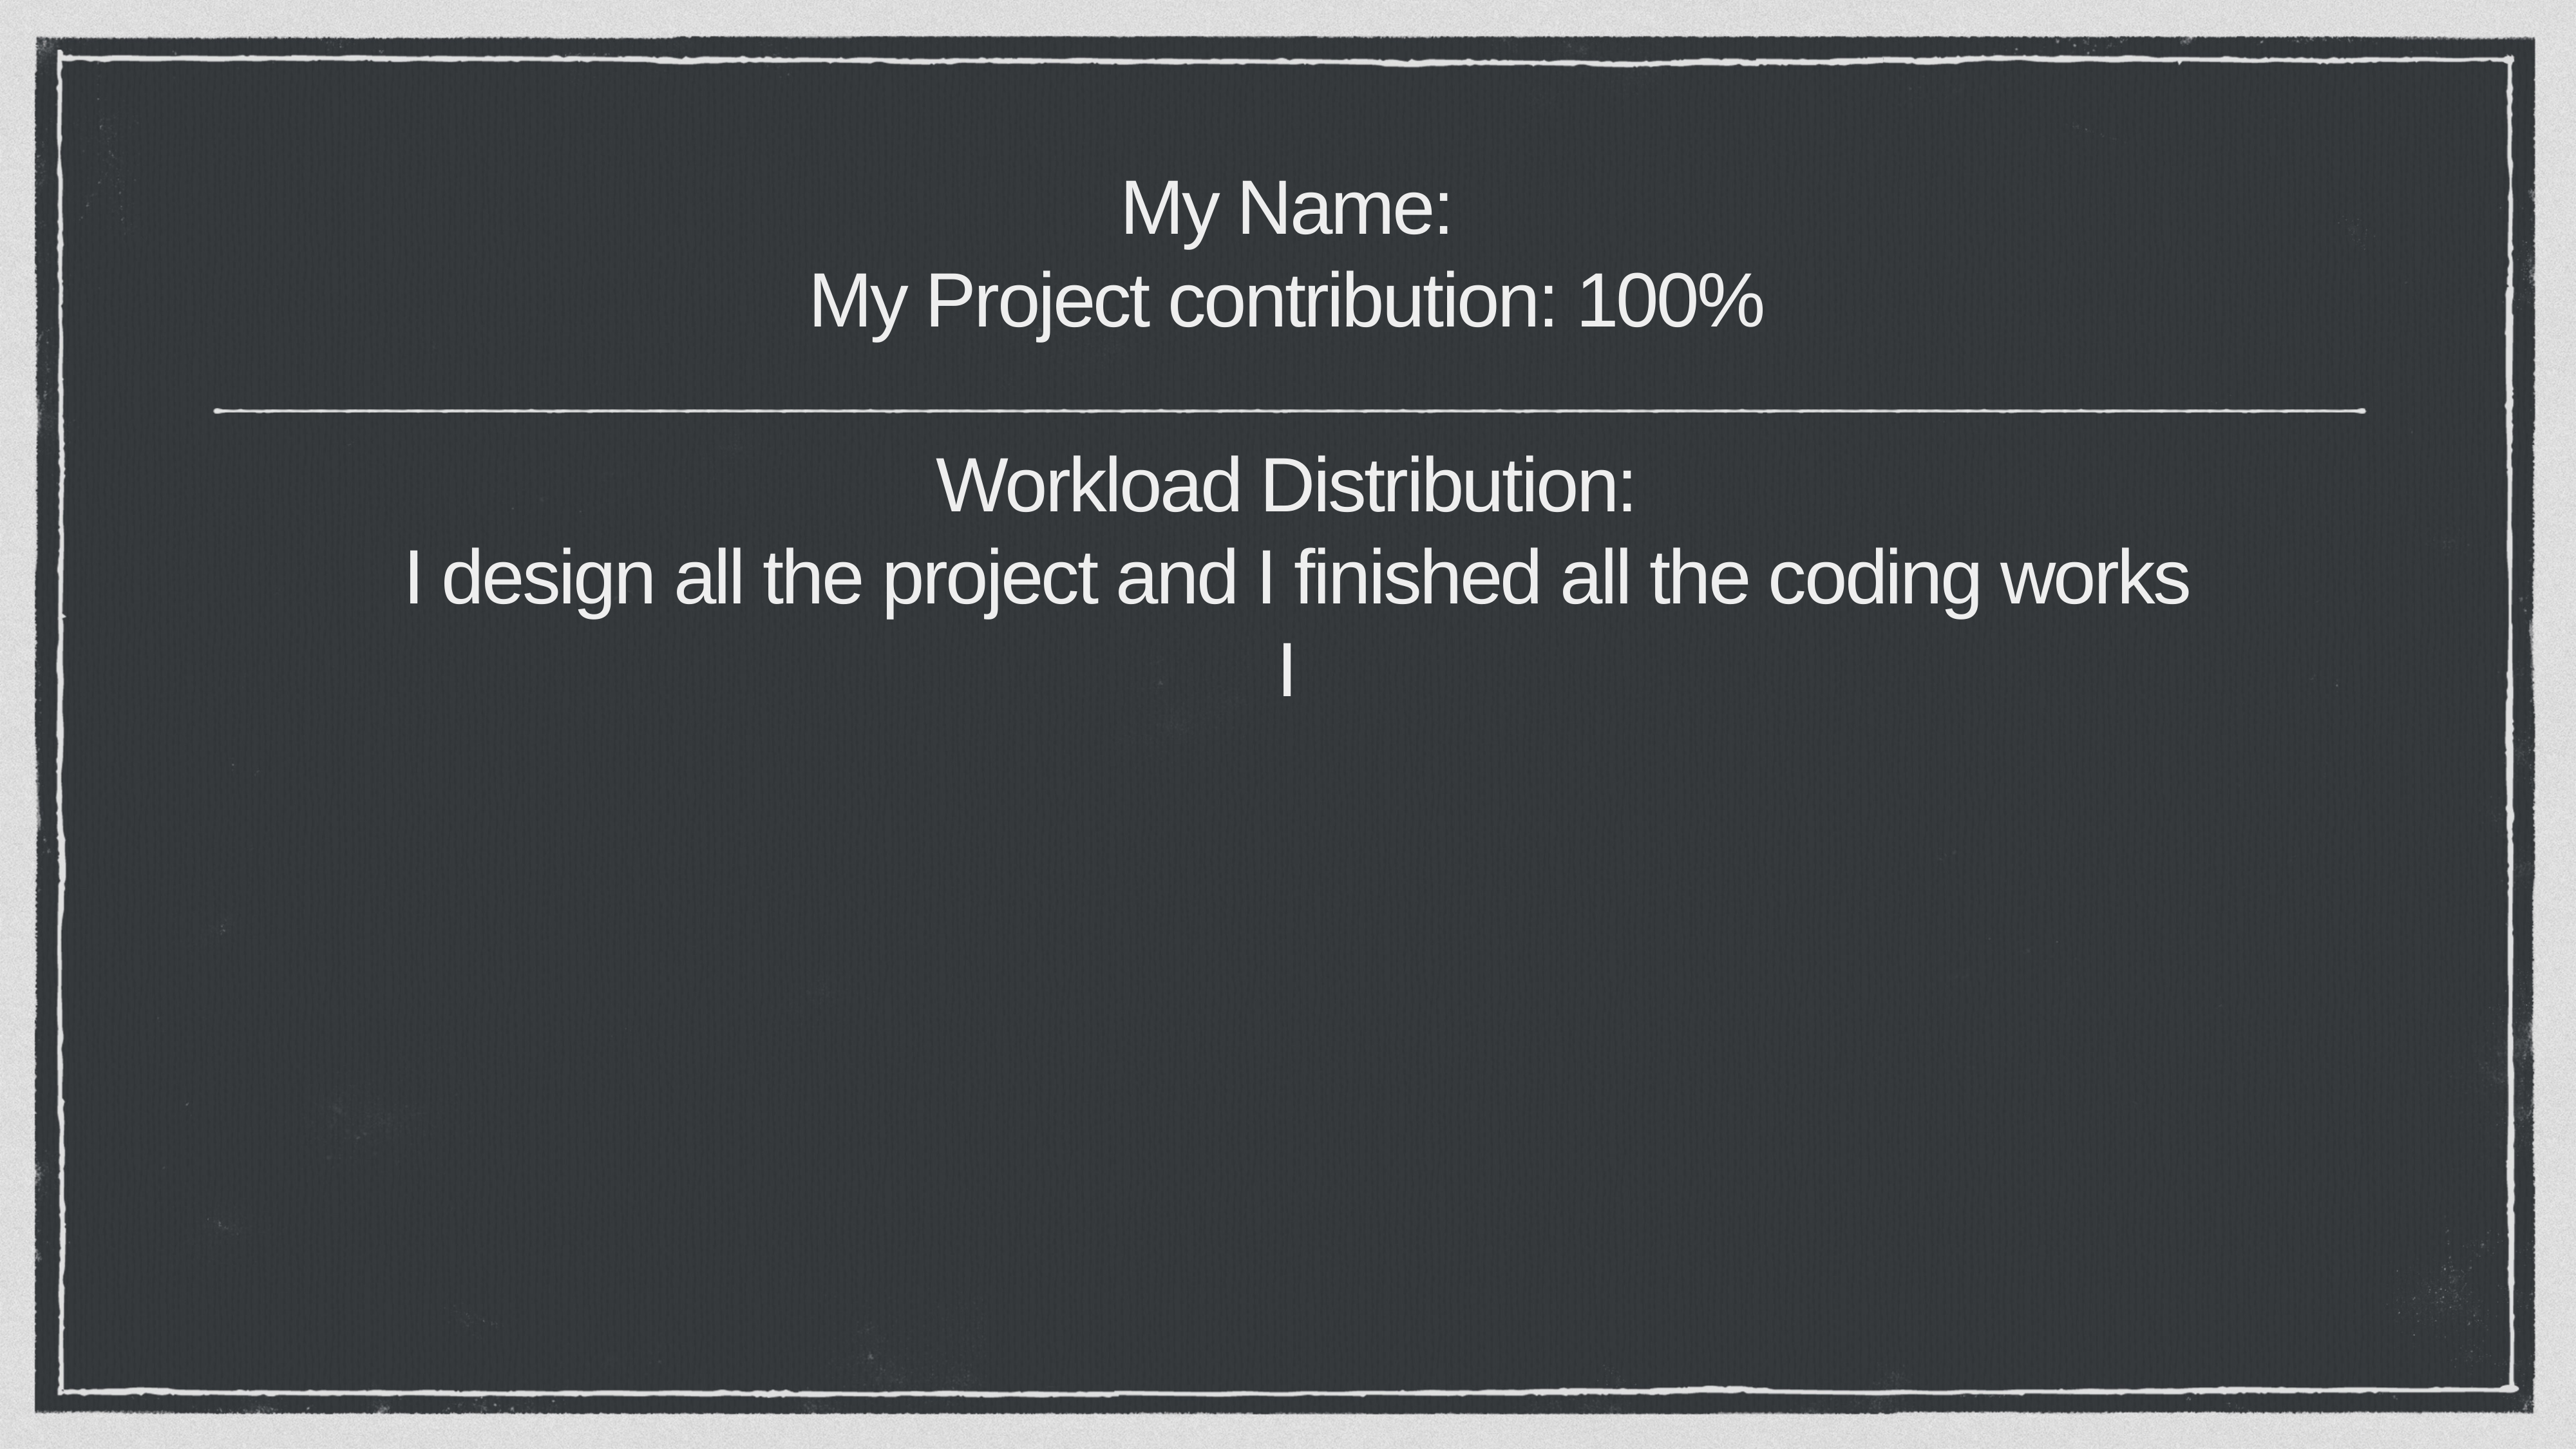

# My Name:
My Project contribution: 100%

Workload Distribution:
 I design all the project and I finished all the coding works
I